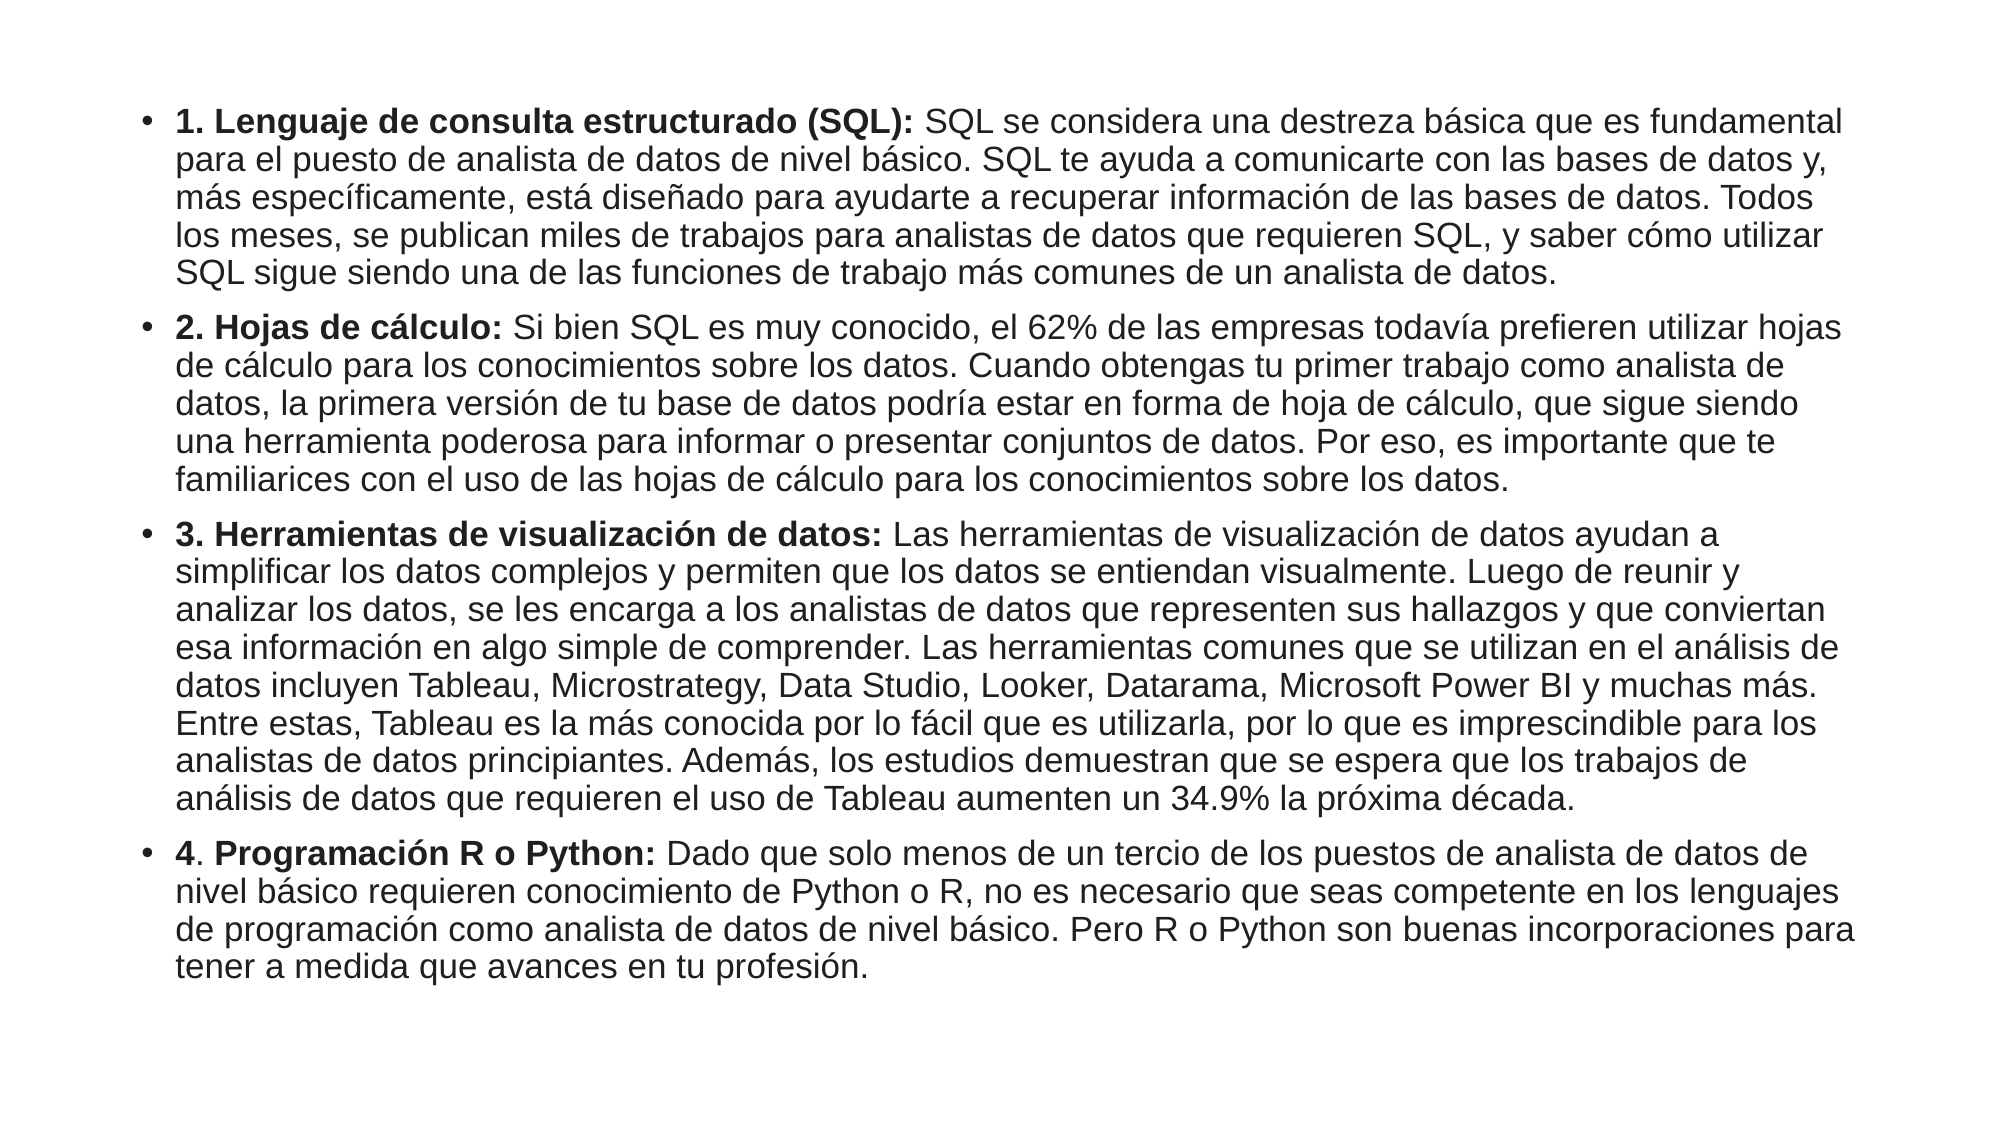

1. Lenguaje de consulta estructurado (SQL): SQL se considera una destreza básica que es fundamental para el puesto de analista de datos de nivel básico. SQL te ayuda a comunicarte con las bases de datos y, más específicamente, está diseñado para ayudarte a recuperar información de las bases de datos. Todos los meses, se publican miles de trabajos para analistas de datos que requieren SQL, y saber cómo utilizar SQL sigue siendo una de las funciones de trabajo más comunes de un analista de datos.
2. Hojas de cálculo: Si bien SQL es muy conocido, el 62% de las empresas todavía prefieren utilizar hojas de cálculo para los conocimientos sobre los datos. Cuando obtengas tu primer trabajo como analista de datos, la primera versión de tu base de datos podría estar en forma de hoja de cálculo, que sigue siendo una herramienta poderosa para informar o presentar conjuntos de datos. Por eso, es importante que te familiarices con el uso de las hojas de cálculo para los conocimientos sobre los datos.
3. Herramientas de visualización de datos: Las herramientas de visualización de datos ayudan a simplificar los datos complejos y permiten que los datos se entiendan visualmente. Luego de reunir y analizar los datos, se les encarga a los analistas de datos que representen sus hallazgos y que conviertan esa información en algo simple de comprender. Las herramientas comunes que se utilizan en el análisis de datos incluyen Tableau, Microstrategy, Data Studio, Looker, Datarama, Microsoft Power BI y muchas más. Entre estas, Tableau es la más conocida por lo fácil que es utilizarla, por lo que es imprescindible para los analistas de datos principiantes. Además, los estudios demuestran que se espera que los trabajos de análisis de datos que requieren el uso de Tableau aumenten un 34.9% la próxima década.
4. Programación R o Python: Dado que solo menos de un tercio de los puestos de analista de datos de nivel básico requieren conocimiento de Python o R, no es necesario que seas competente en los lenguajes de programación como analista de datos de nivel básico. Pero R o Python son buenas incorporaciones para tener a medida que avances en tu profesión.